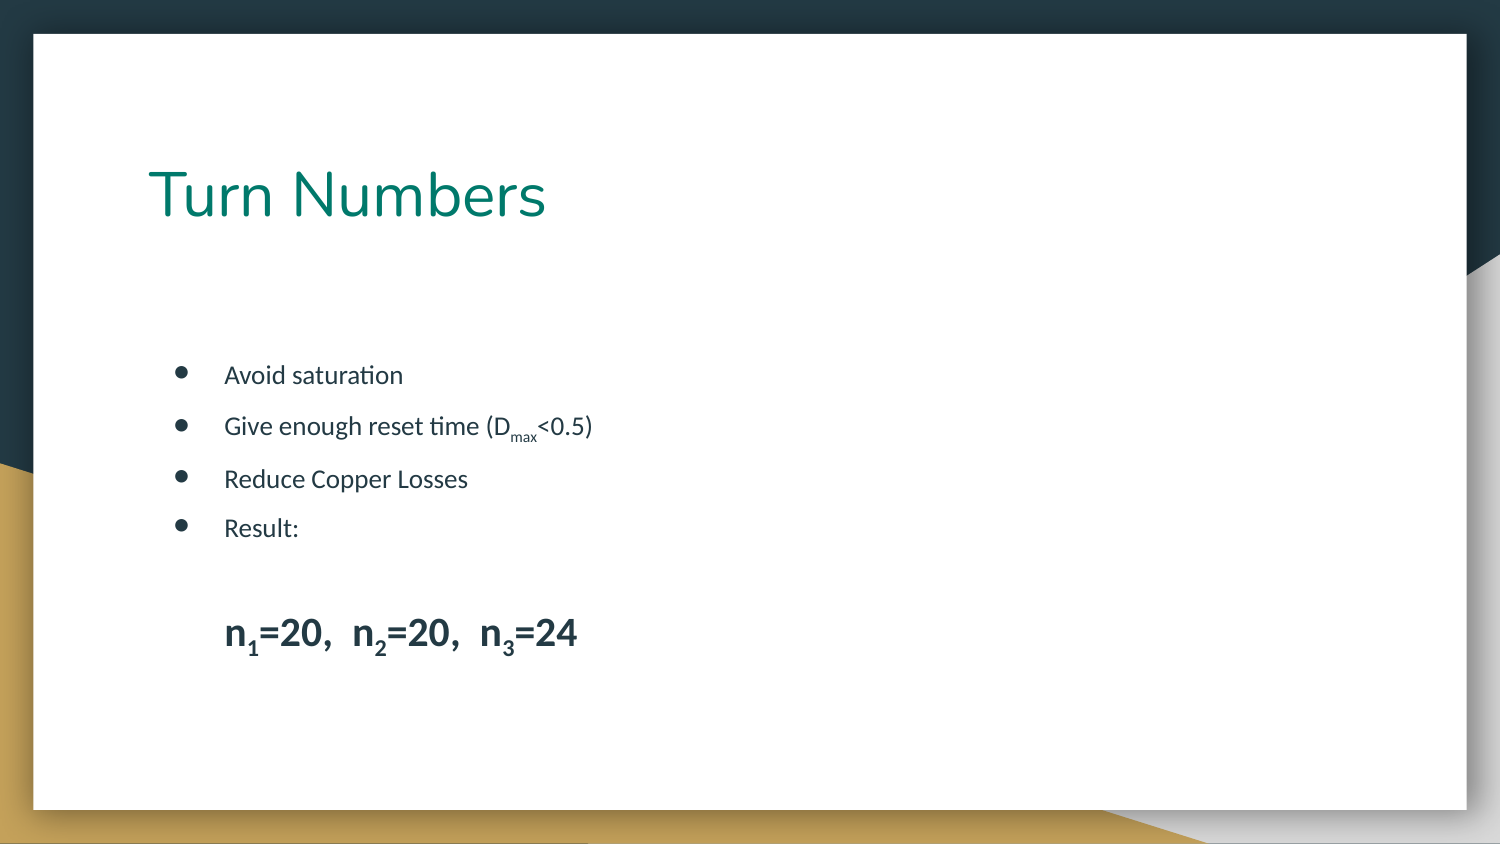

# Turn Numbers
Avoid saturation
Give enough reset time (Dmax<0.5)
Reduce Copper Losses
Result:
n1=20,  n2=20,  n3=24